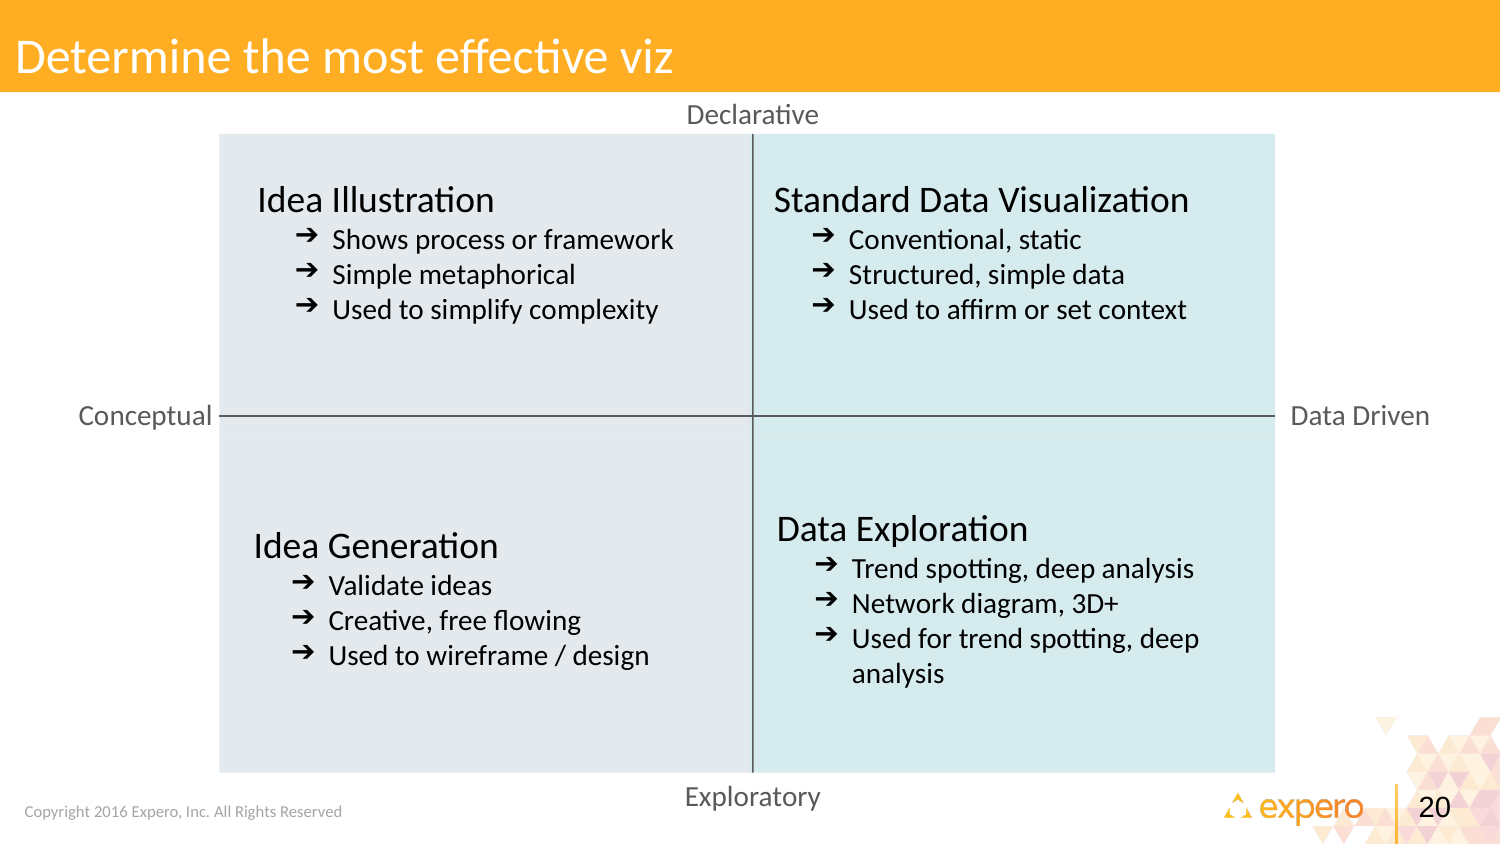

Determine the most effective viz
Declarative

Idea Illustration
Shows process or framework
Simple metaphorical
Used to simplify complexity
Standard Data Visualization
Conventional, static
Structured, simple data
Used to affirm or set context
Conceptual
Data Driven

Idea Generation
Validate ideas
Creative, free flowing
Used to wireframe / design
Data Exploration
Trend spotting, deep analysis
Network diagram, 3D+
Used for trend spotting, deep analysis
Exploratory
20